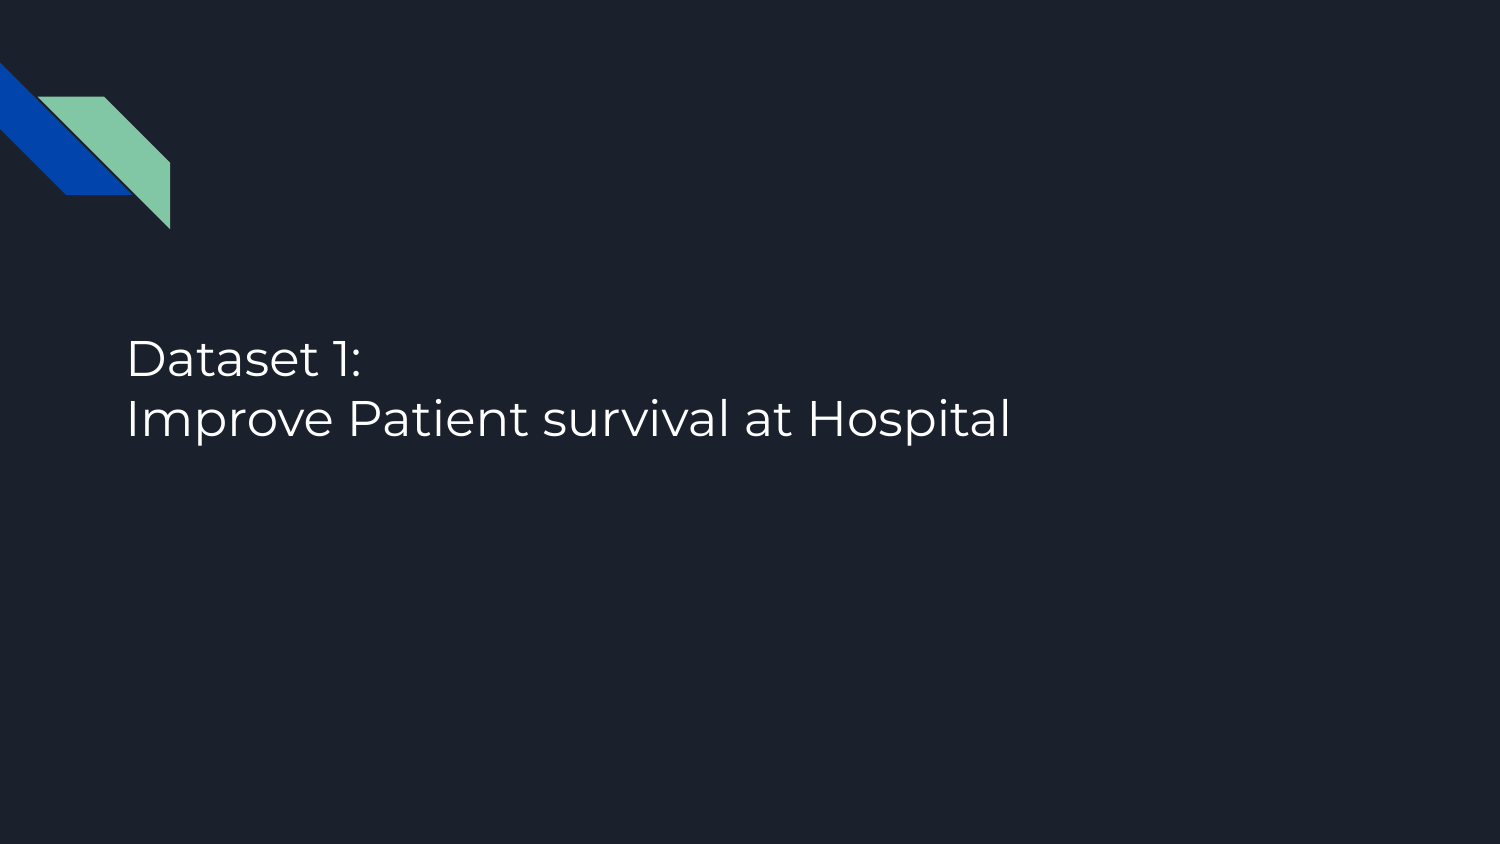

# Dataset 1:
Improve Patient survival at Hospital